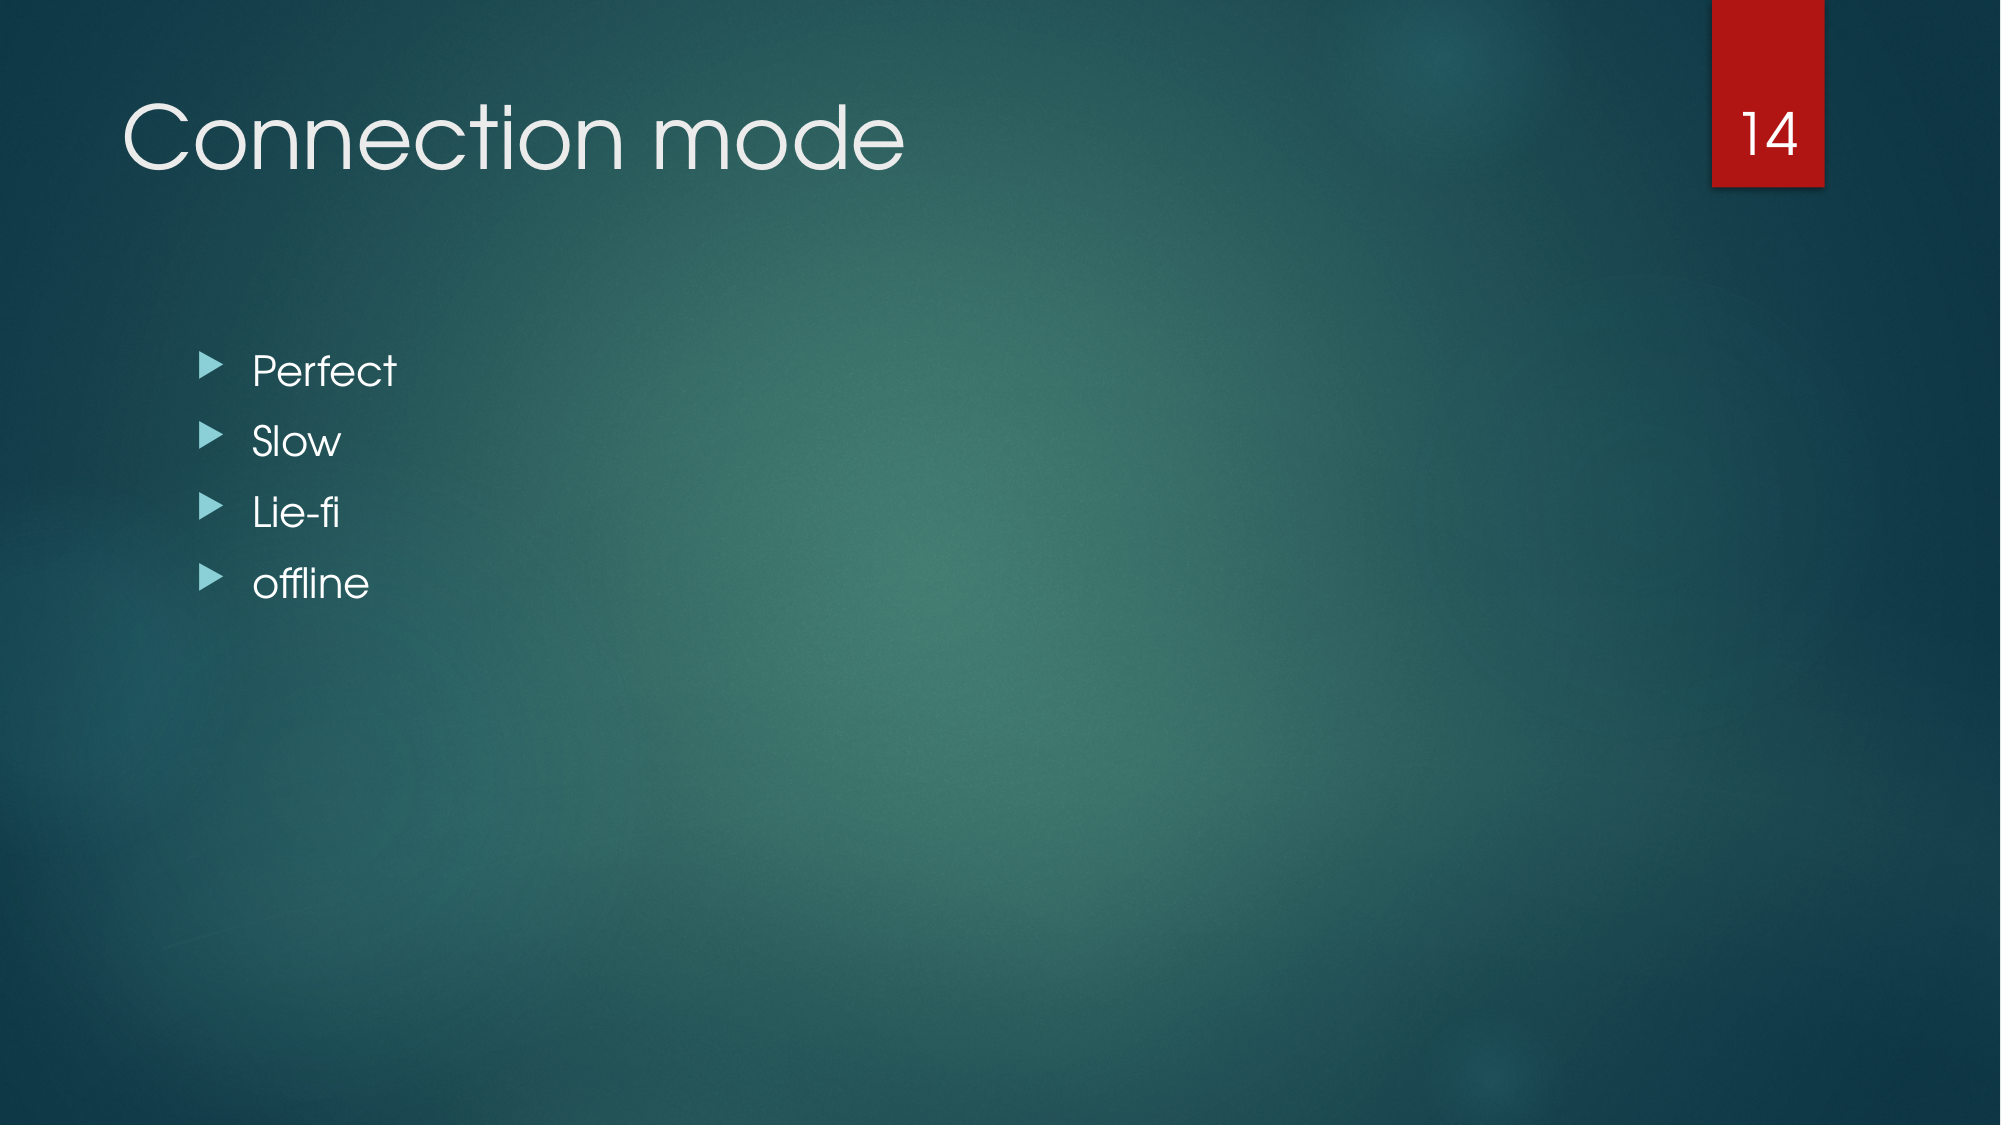

14
# Connection mode
Perfect
Slow
Lie-fi
offline